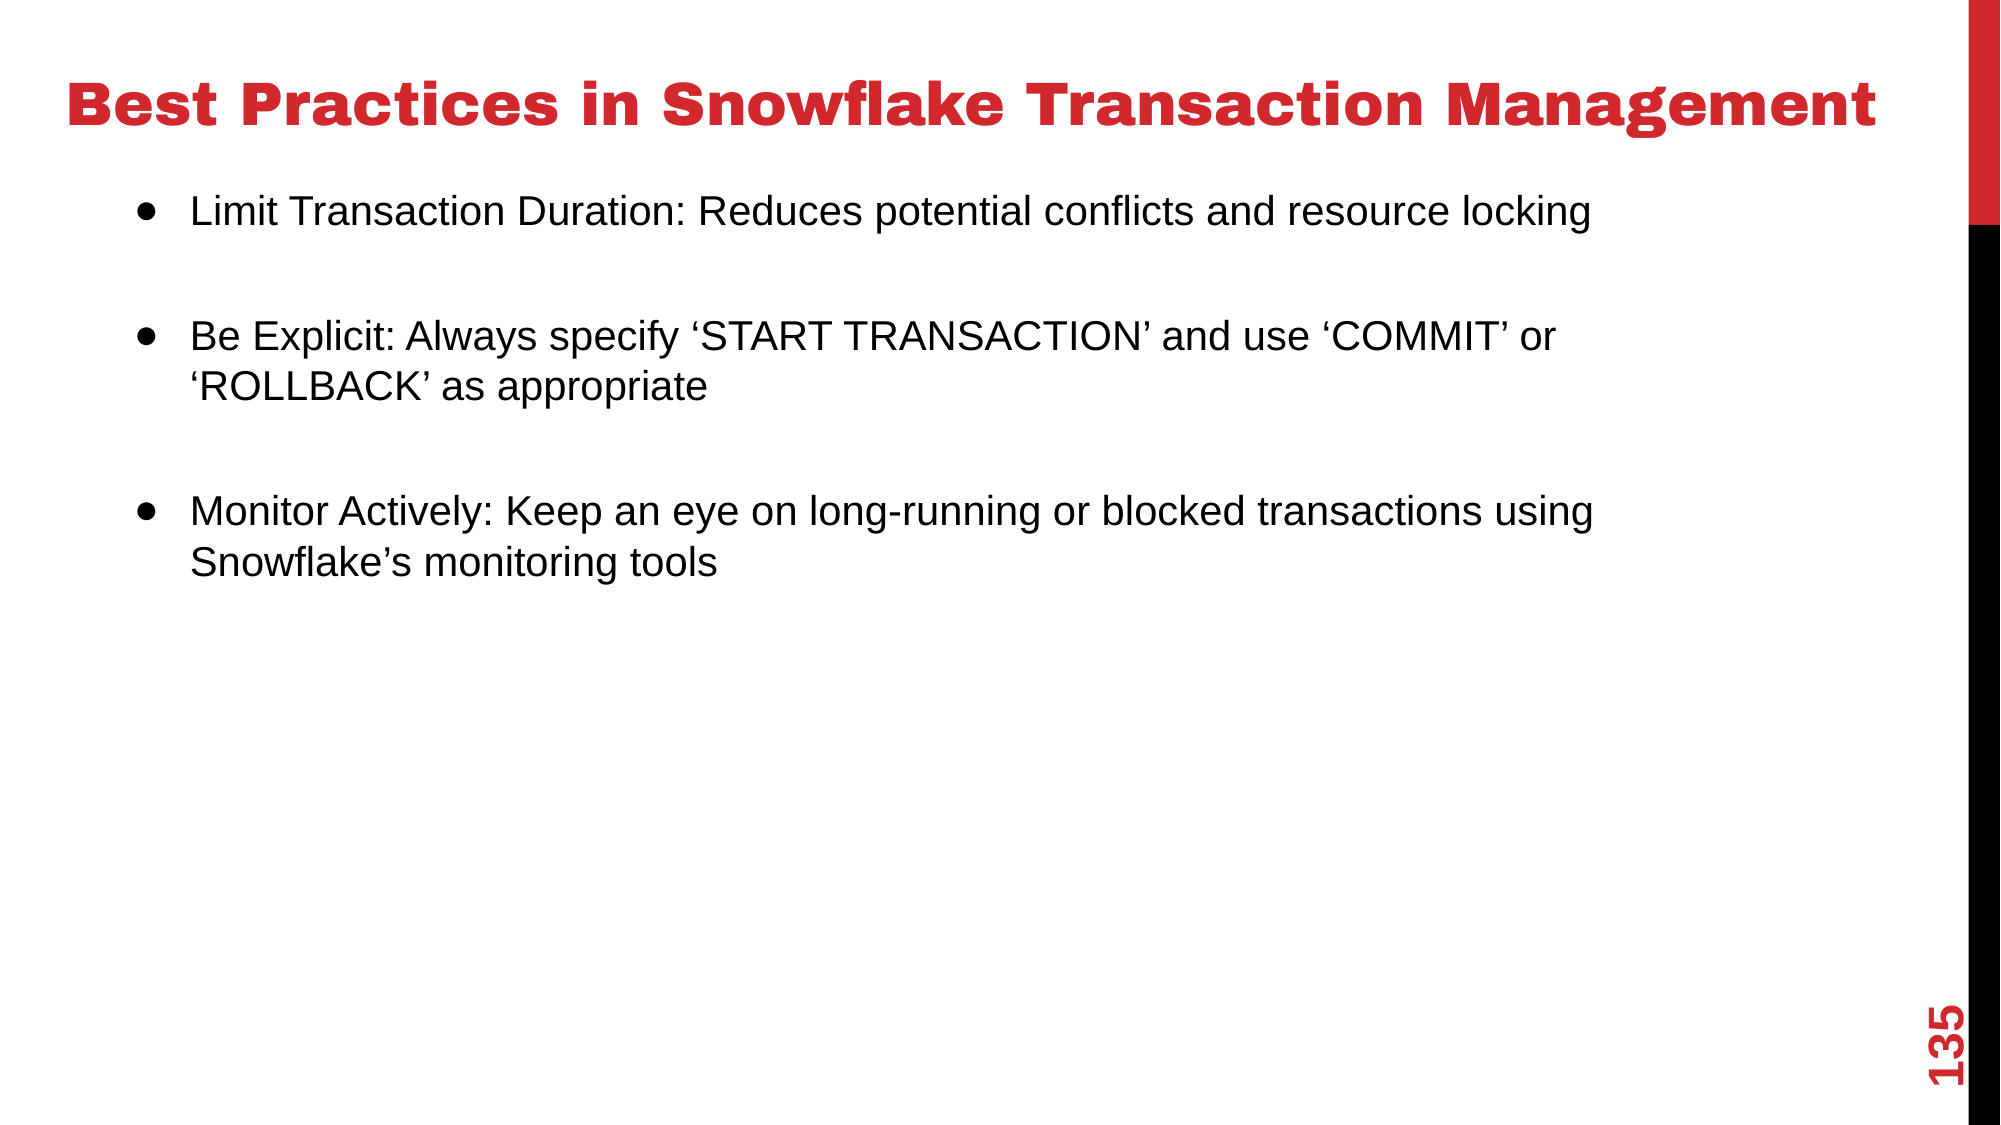

# Best Practices in Snowflake Transaction Management
Limit Transaction Duration: Reduces potential conflicts and resource locking

Be Explicit: Always specify ‘START TRANSACTION’ and use ‘COMMIT’ or ‘ROLLBACK’ as appropriate

Monitor Actively: Keep an eye on long-running or blocked transactions using Snowflake’s monitoring tools

135